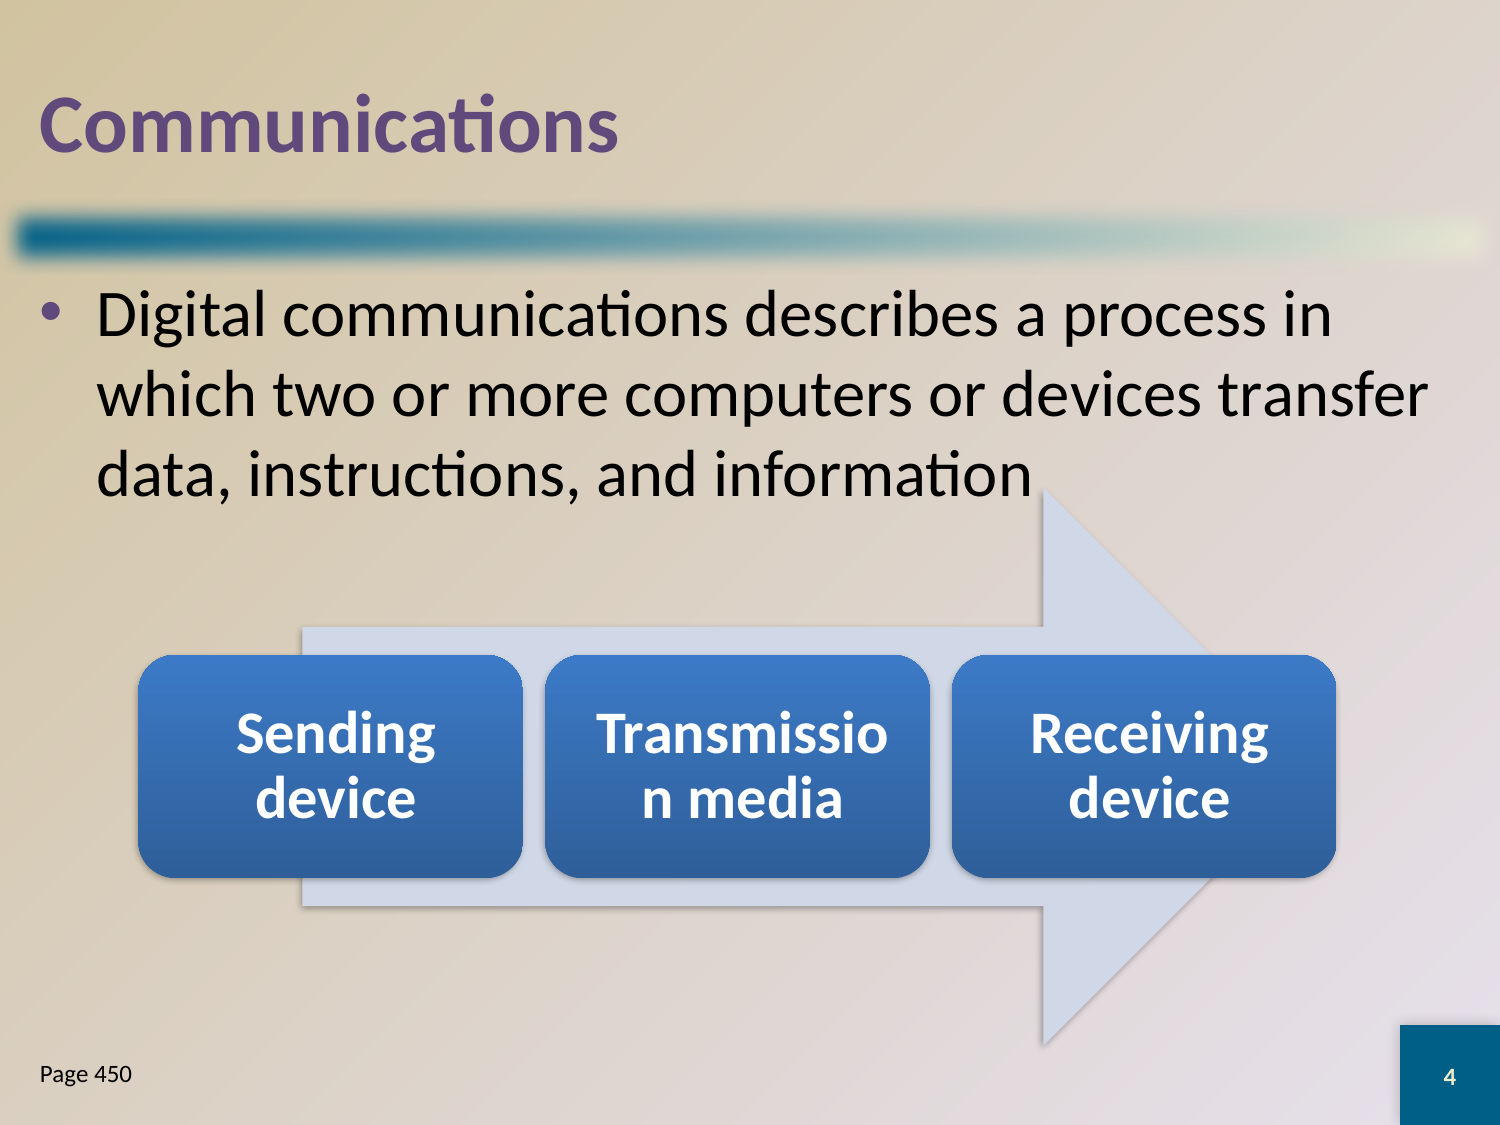

# Communications
Digital communications describes a process in which two or more computers or devices transfer data, instructions, and information
Sending device
Transmission media
Receiving device
4
Page 450